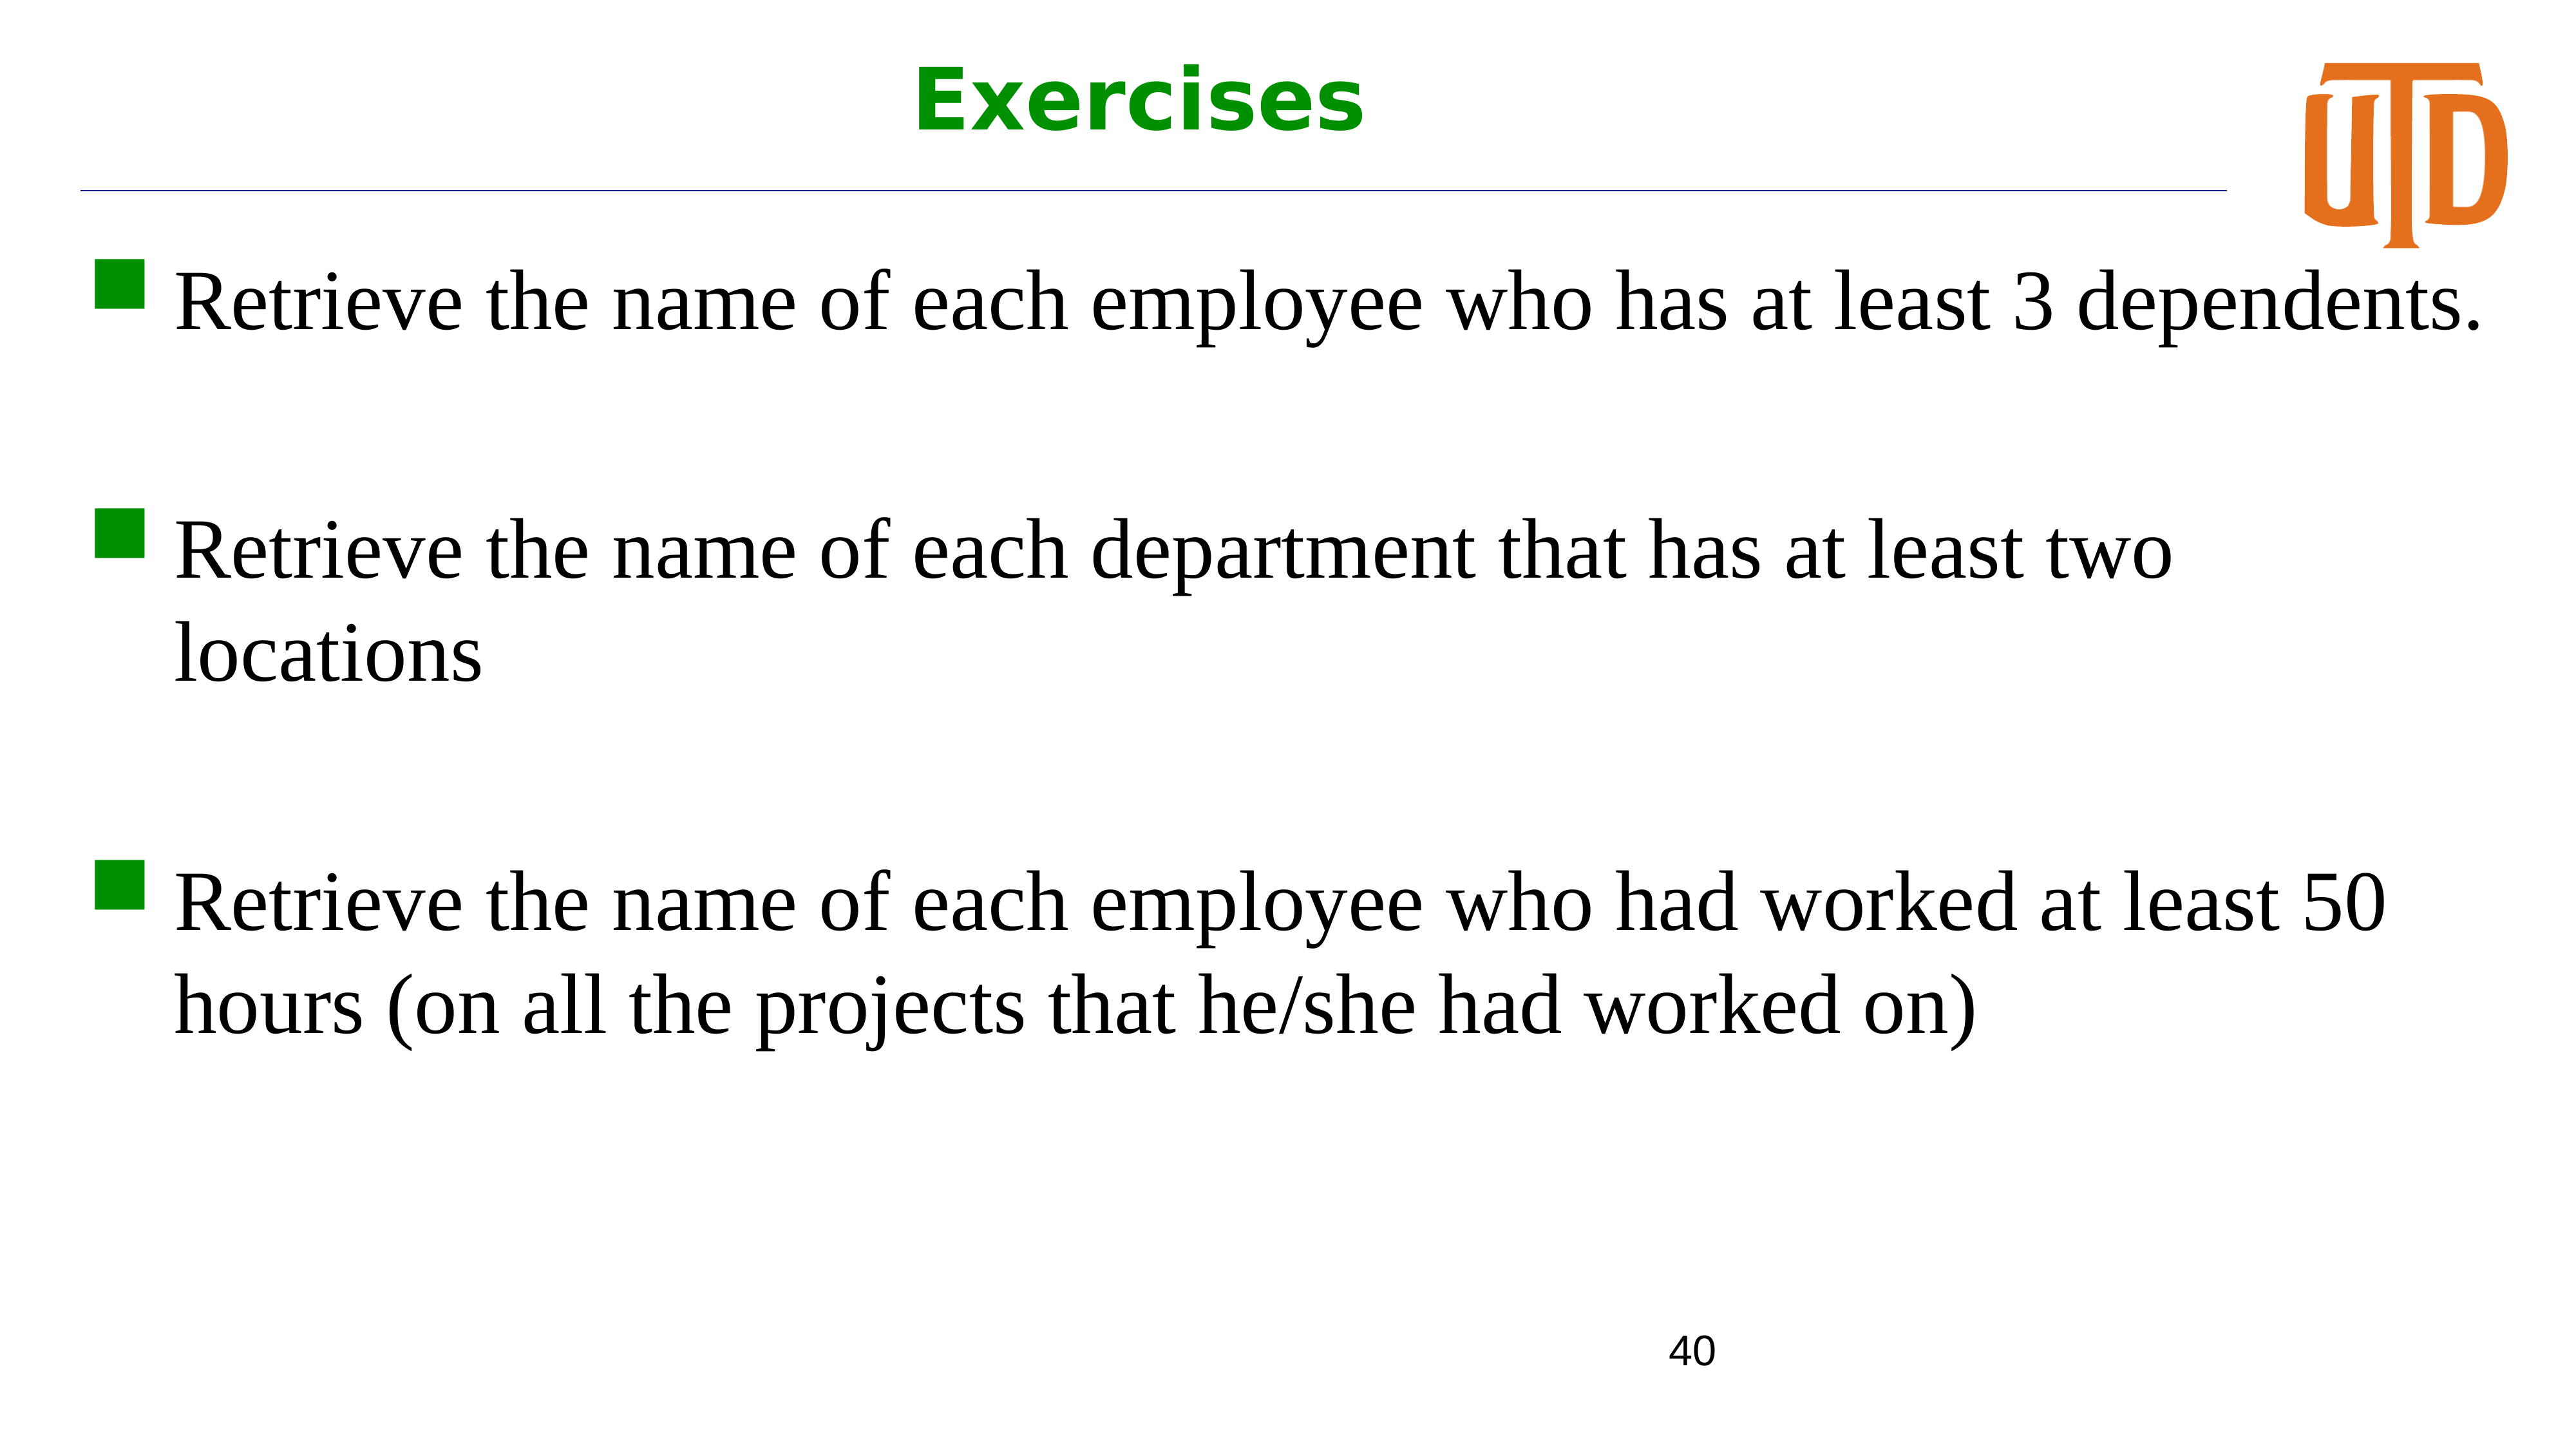

# Exercises
Retrieve the name of each employee who has at least 3 dependents.

Retrieve the name of each department that has at least two locations

Retrieve the name of each employee who had worked at least 50 hours (on all the projects that he/she had worked on)

40
Slide 7- 40